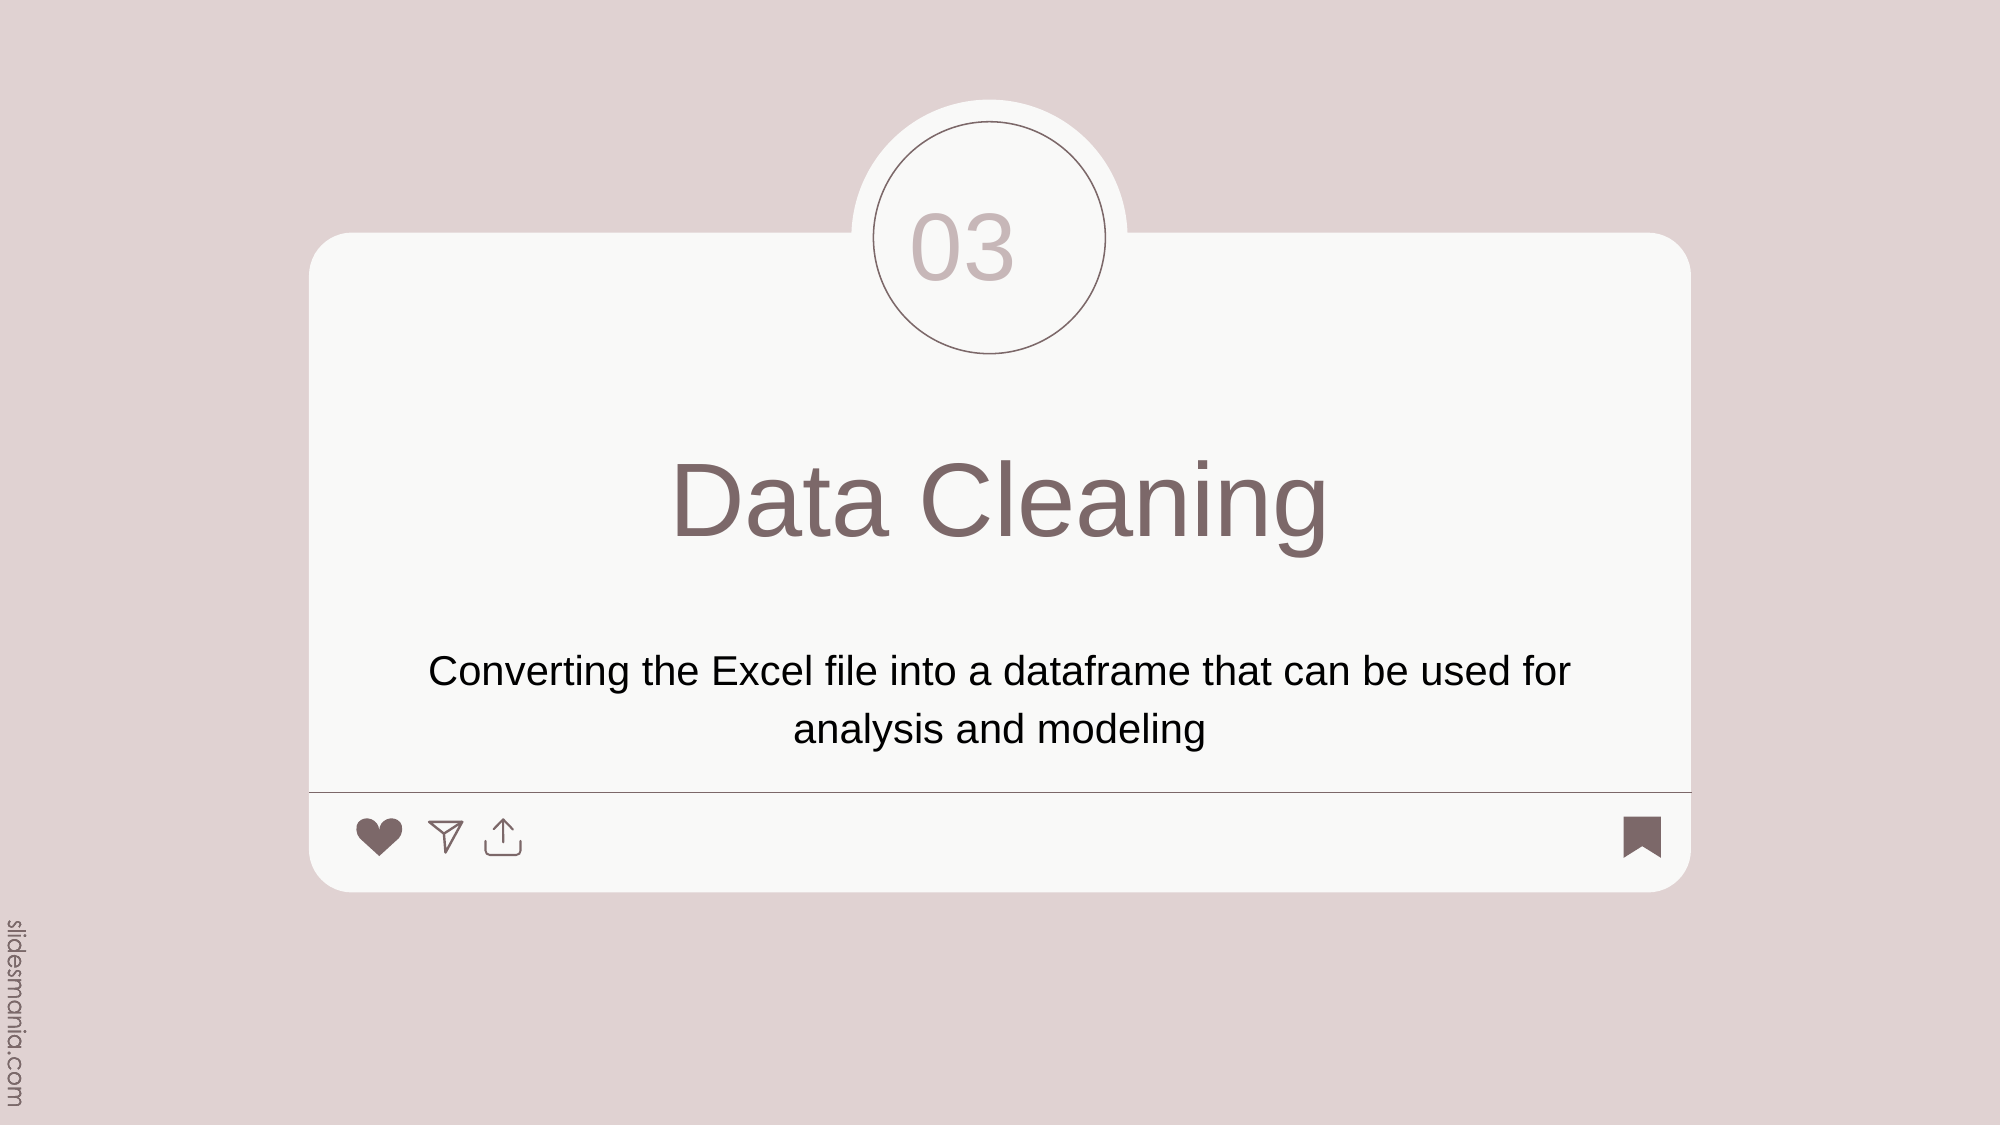

03
# Data Cleaning
Converting the Excel file into a dataframe that can be used for analysis and modeling